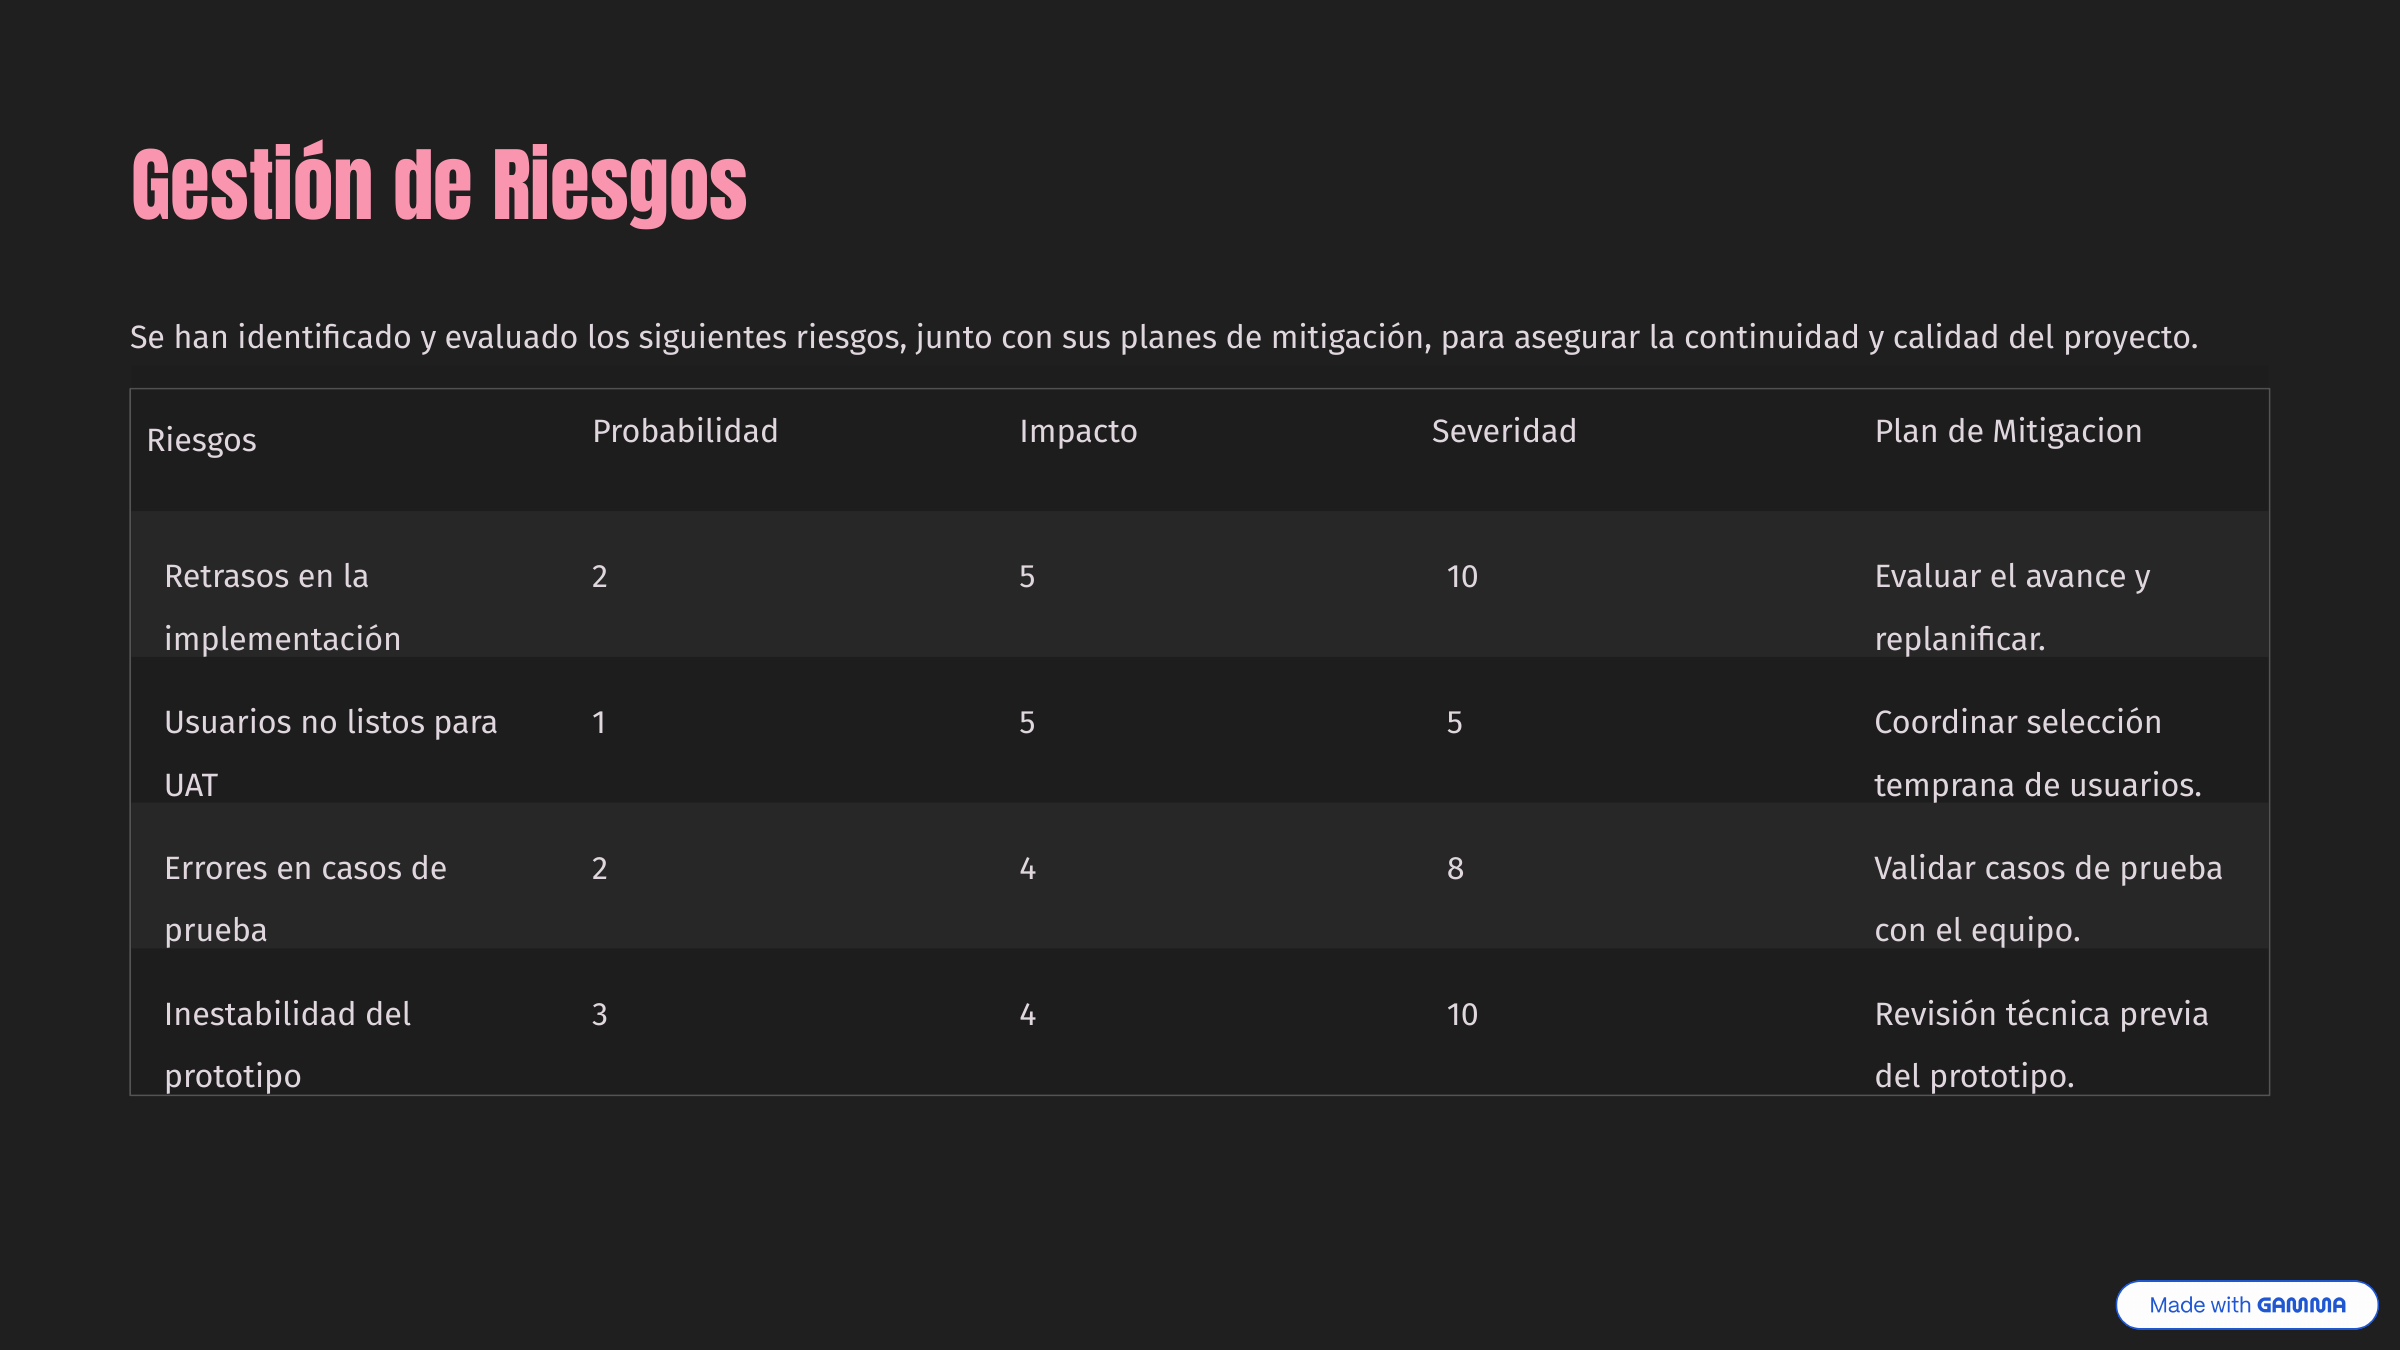

Gestión de Riesgos
Se han identificado y evaluado los siguientes riesgos, junto con sus planes de mitigación, para asegurar la continuidad y calidad del proyecto.

Probabilidad
Impacto
Severidad

Plan de Mitigacion

Riesgos

Retrasos en la implementación
2
5
10
Evaluar el avance y replanificar.

Usuarios no listos para UAT
1
5
5
Coordinar selección temprana de usuarios.

Errores en casos de prueba
2
4
8
Validar casos de prueba con el equipo.

Inestabilidad del prototipo
3
4
10
Revisión técnica previa del prototipo.